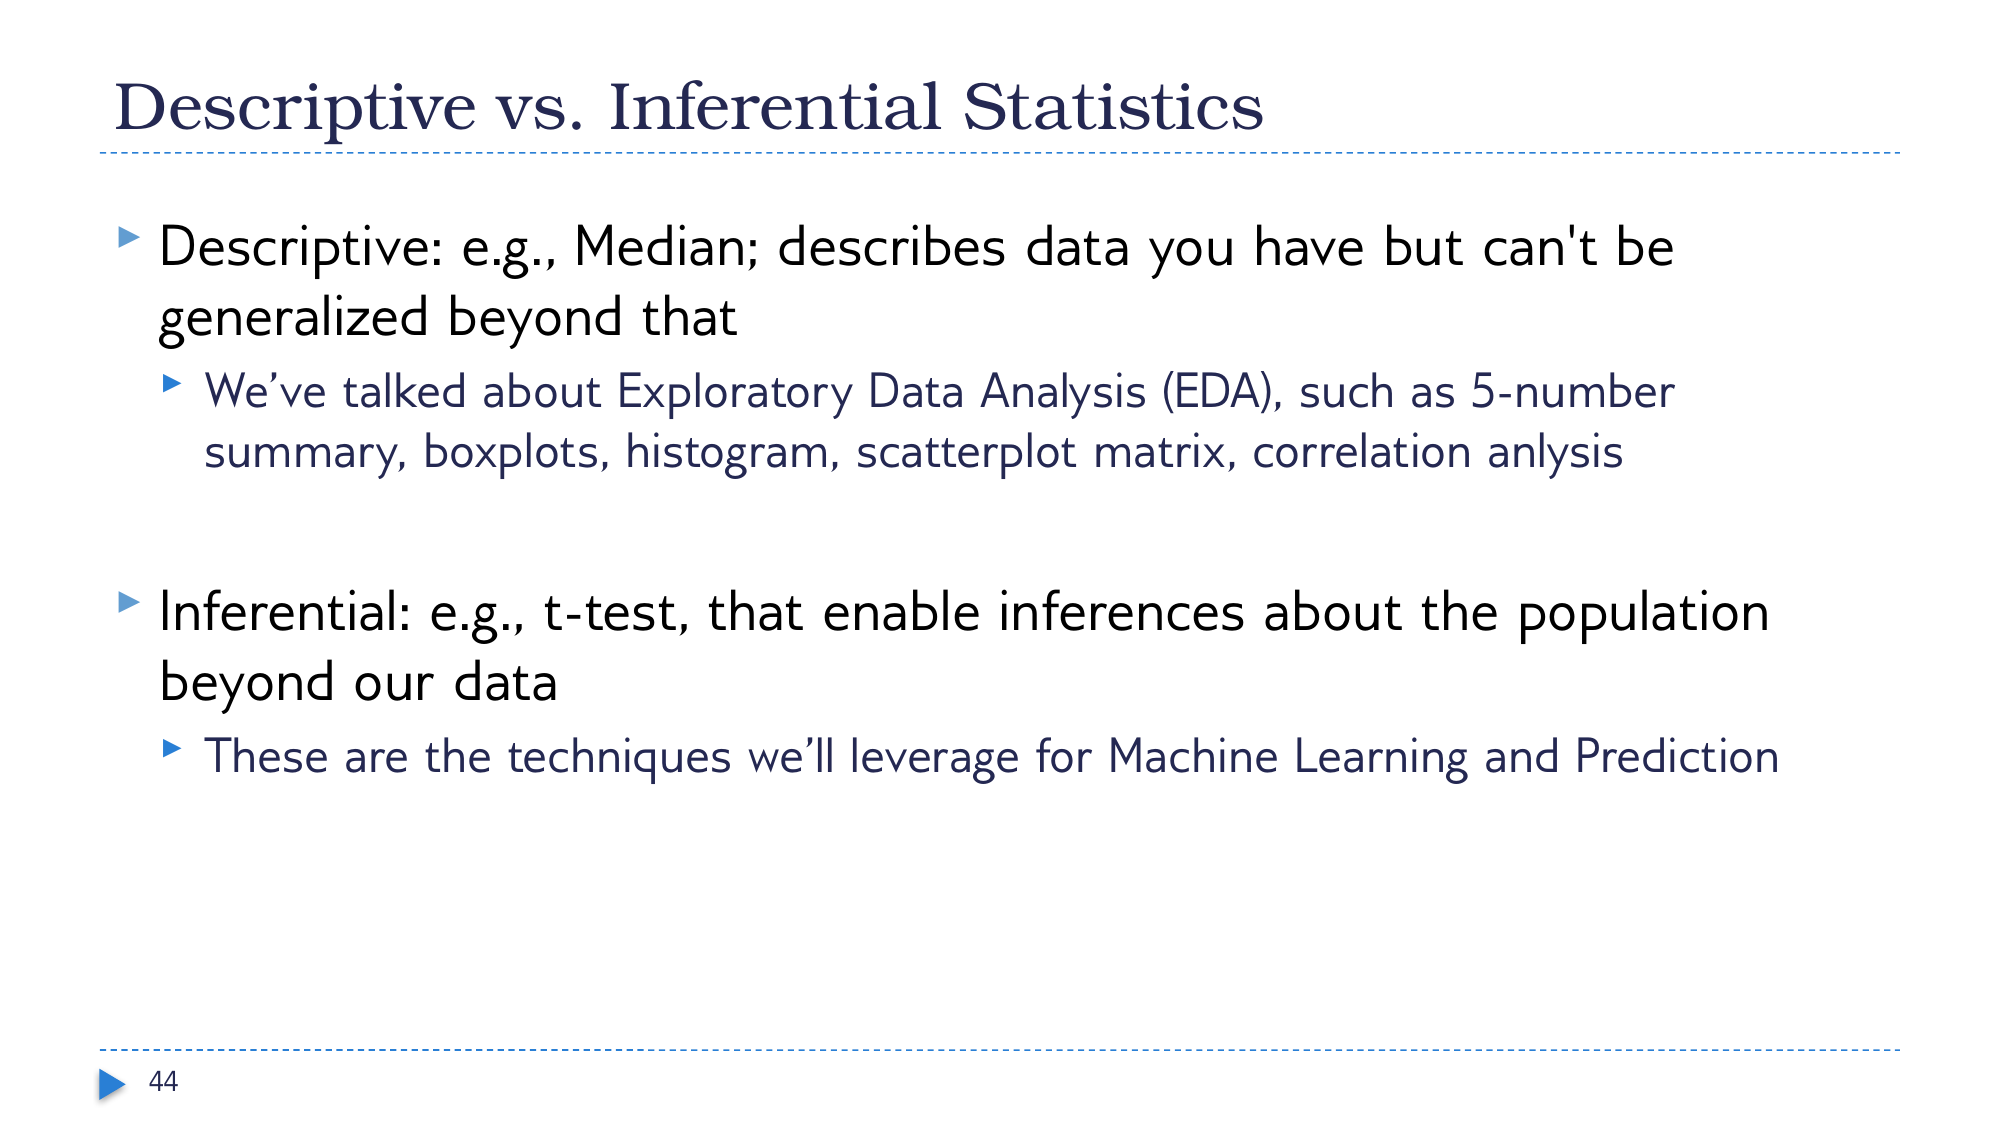

# Descriptive vs. Inferential Statistics
Descriptive: e.g., Median; describes data you have but can't be generalized beyond that
We’ve talked about Exploratory Data Analysis (EDA), such as 5-number summary, boxplots, histogram, scatterplot matrix, correlation anlysis

Inferential: e.g., t-test, that enable inferences about the population beyond our data
These are the techniques we’ll leverage for Machine Learning and Prediction
44